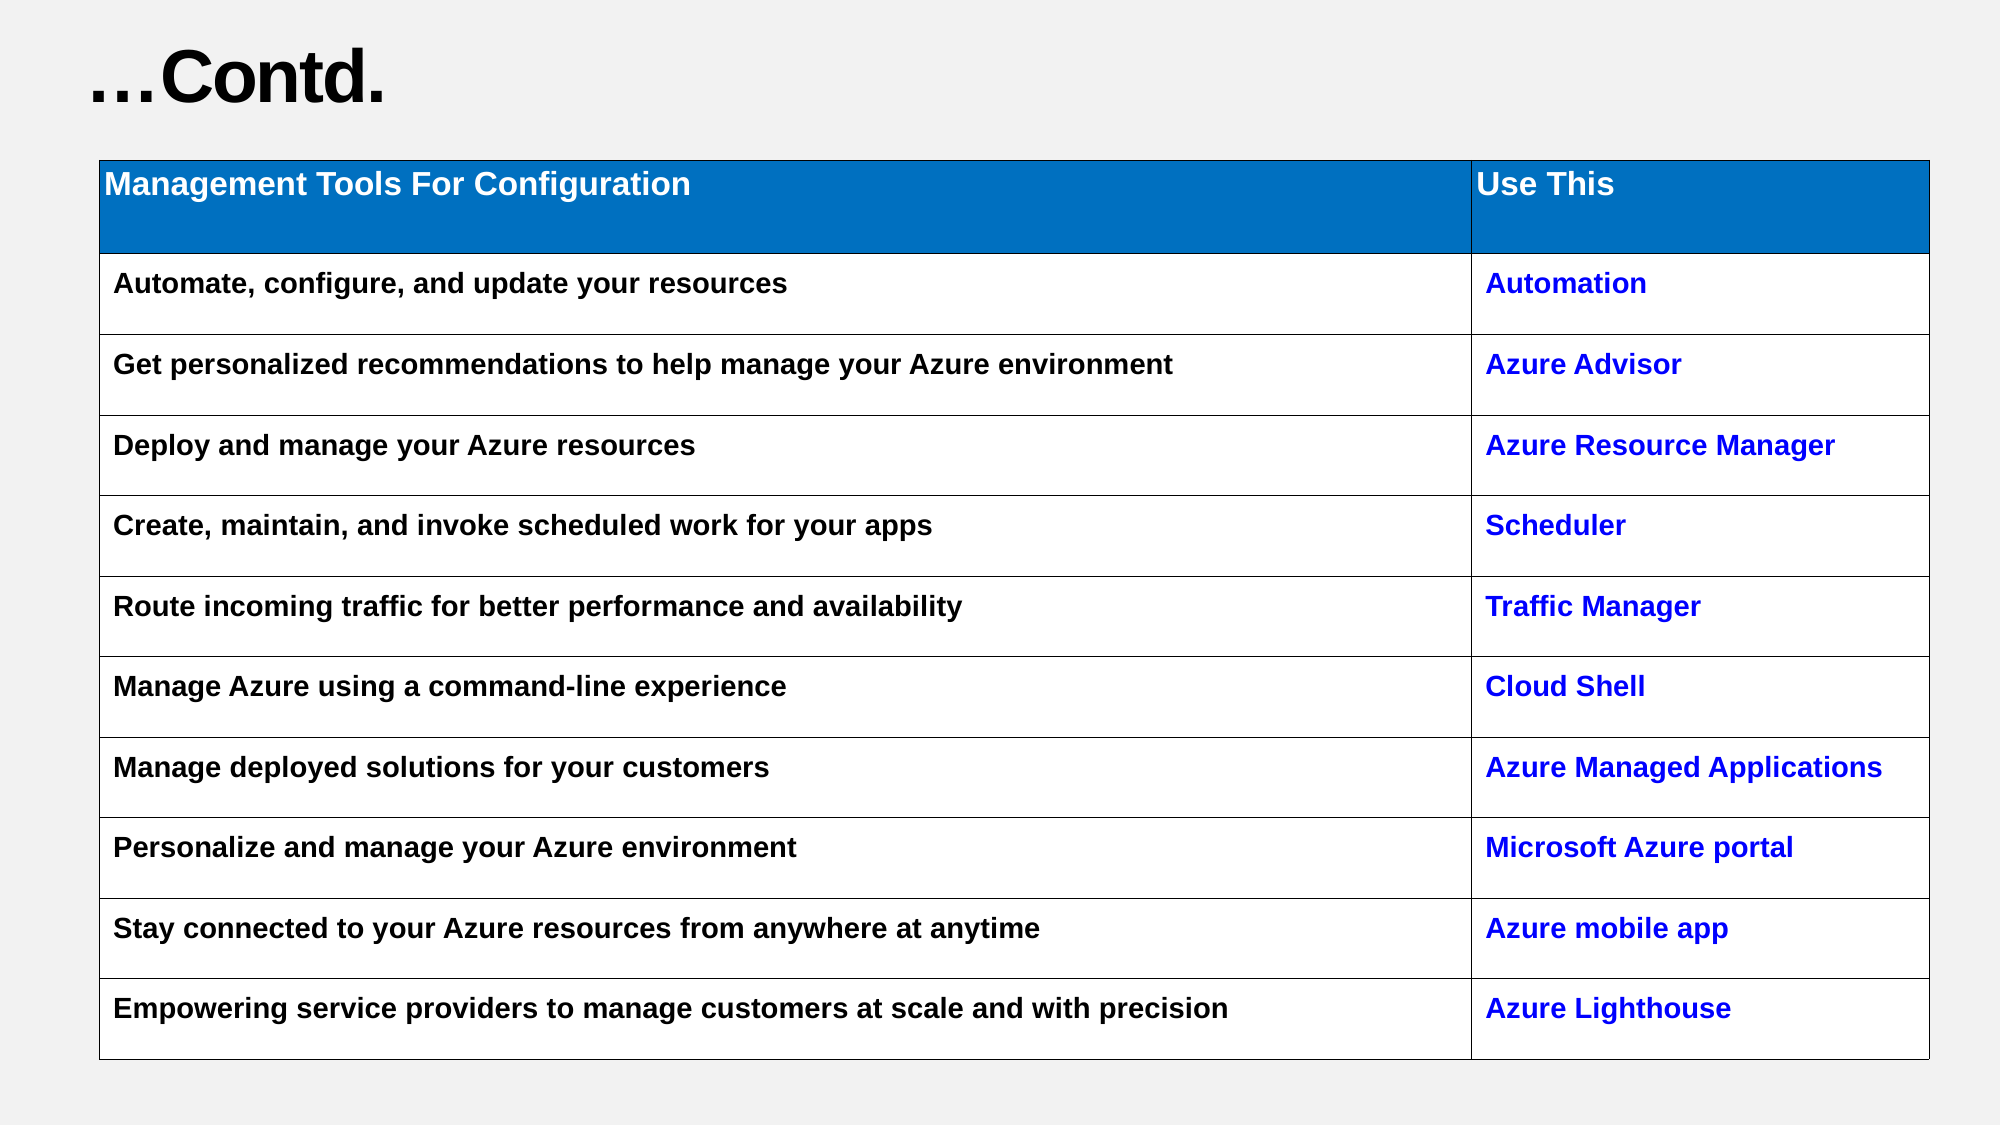

# …Contd.
| Management Tools For Configuration | Use This |
| --- | --- |
| Automate, configure, and update your resources | Automation |
| Get personalized recommendations to help manage your Azure environment | Azure Advisor |
| Deploy and manage your Azure resources | Azure Resource Manager |
| Create, maintain, and invoke scheduled work for your apps | Scheduler |
| Route incoming traffic for better performance and availability | Traffic Manager |
| Manage Azure using a command-line experience | Cloud Shell |
| Manage deployed solutions for your customers | Azure Managed Applications |
| Personalize and manage your Azure environment | Microsoft Azure portal |
| Stay connected to your Azure resources from anywhere at anytime | Azure mobile app |
| Empowering service providers to manage customers at scale and with precision | Azure Lighthouse |